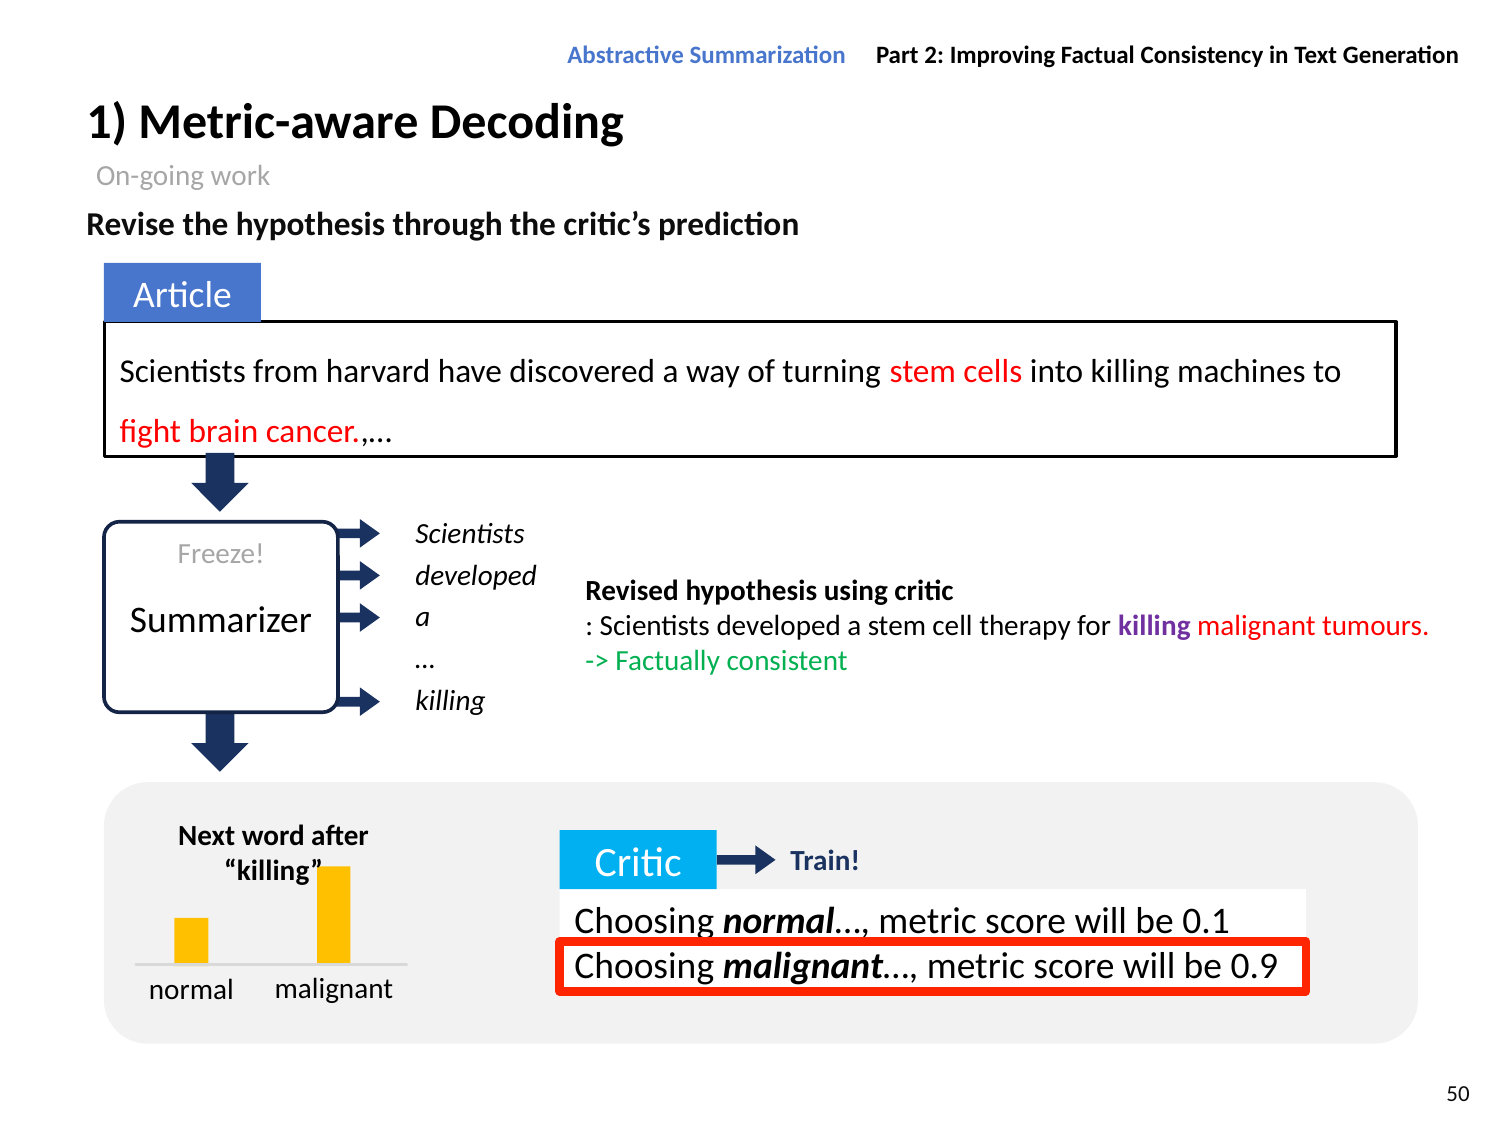

Abstractive Summarization
Part 2: Improving Factual Consistency in Text Generation
1) Metric-aware Decoding
On-going work
Revise the hypothesis through the critic’s prediction

Article
Scientists from harvard have discovered a way of turning stem cells into killing machines to fight brain cancer.,…

Scientists
Summarizer
Freeze!

developed
Revised hypothesis using critic
: Scientists developed a stem cell therapy for killing malignant tumours.
-> Factually consistent

a
…

killing

Next word after “killing”
Critic

Train!

Choosing normal…, metric score will be 0.1
Choosing malignant…, metric score will be 0.9

malignant
normal